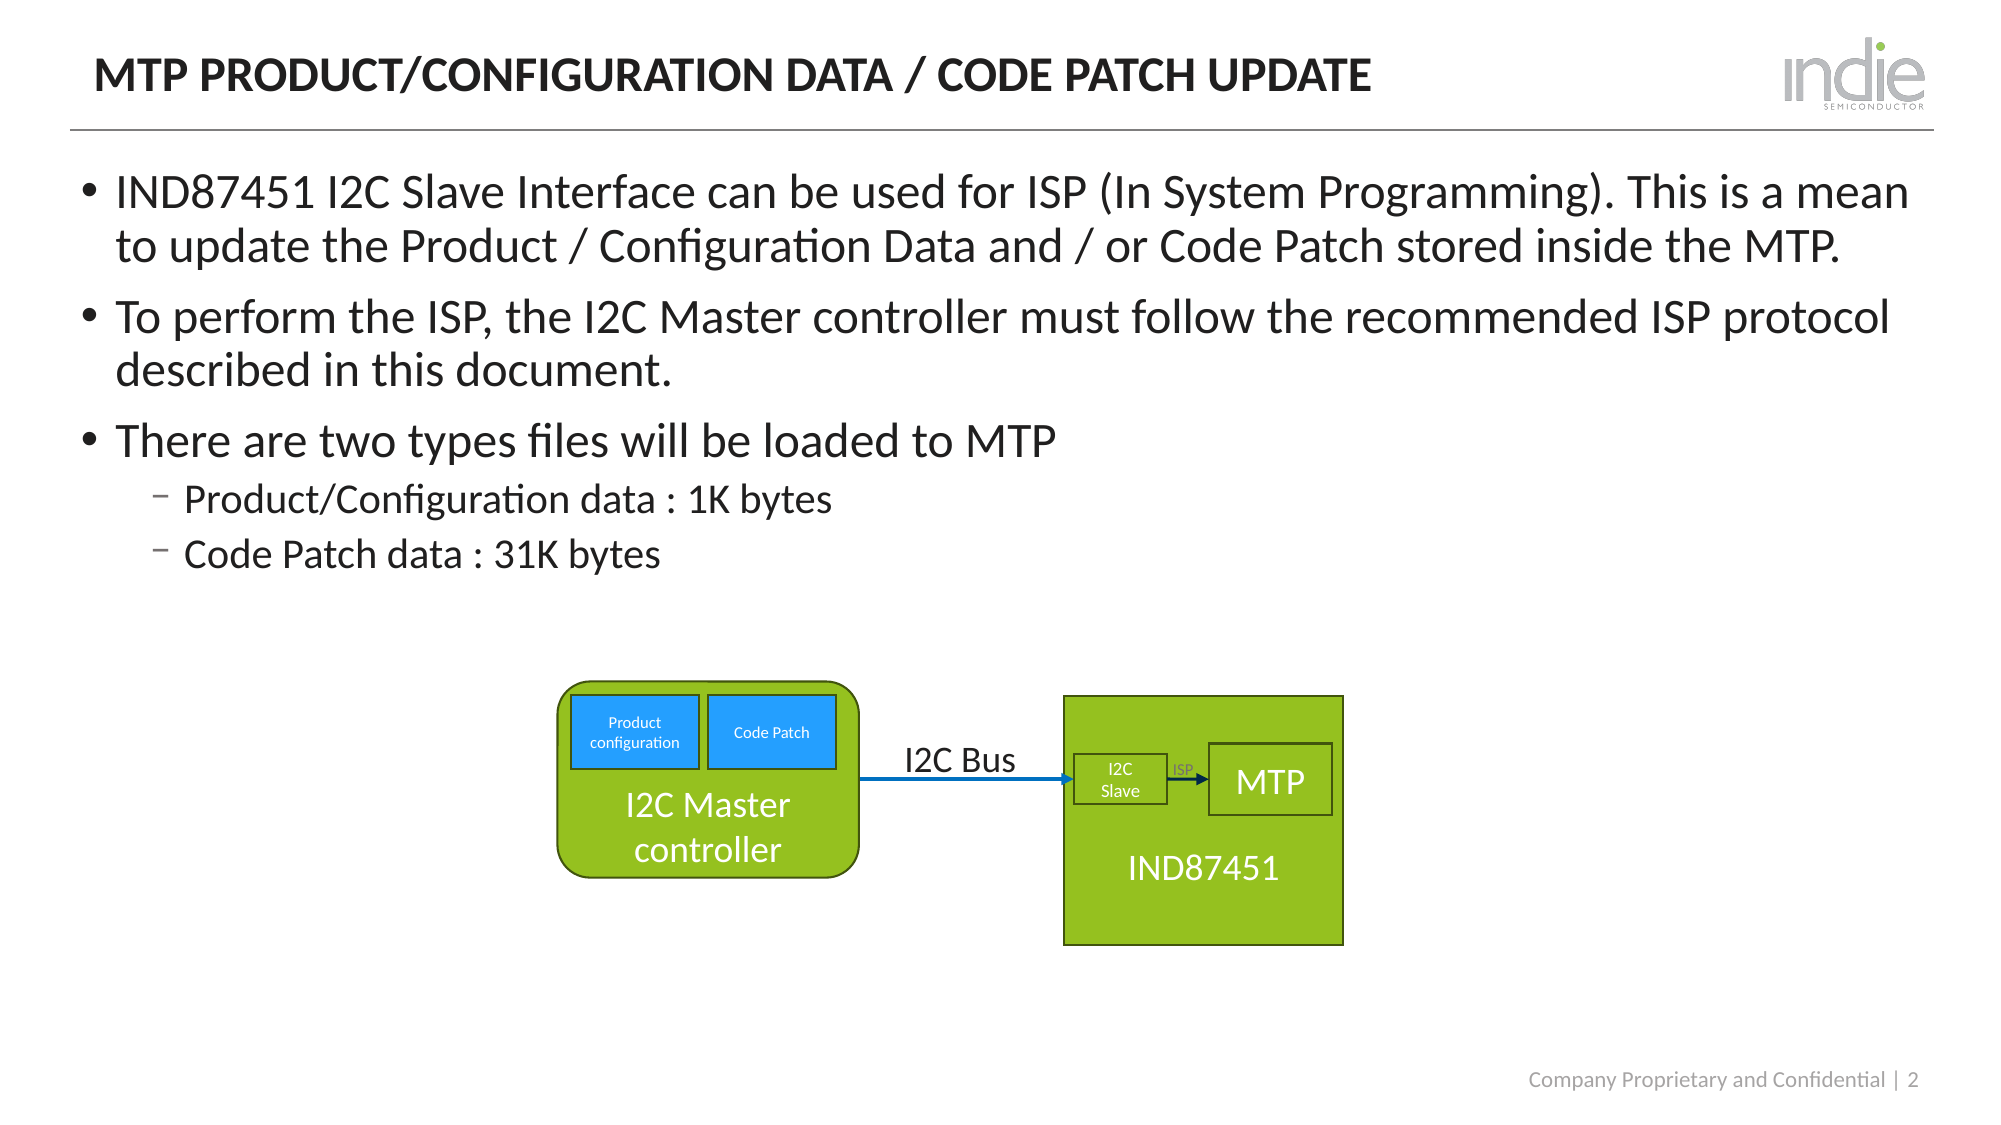

# MTP product/Configuration Data / code patch Update
IND87451 I2C Slave Interface can be used for ISP (In System Programming). This is a mean to update the Product / Configuration Data and / or Code Patch stored inside the MTP.
To perform the ISP, the I2C Master controller must follow the recommended ISP protocol described in this document.
There are two types files will be loaded to MTP
Product/Configuration data : 1K bytes
Code Patch data : 31K bytes

I2C Master
controller
Product configuration
Code Patch

IND87451
I2C Bus
MTP
ISP
I2C Slave